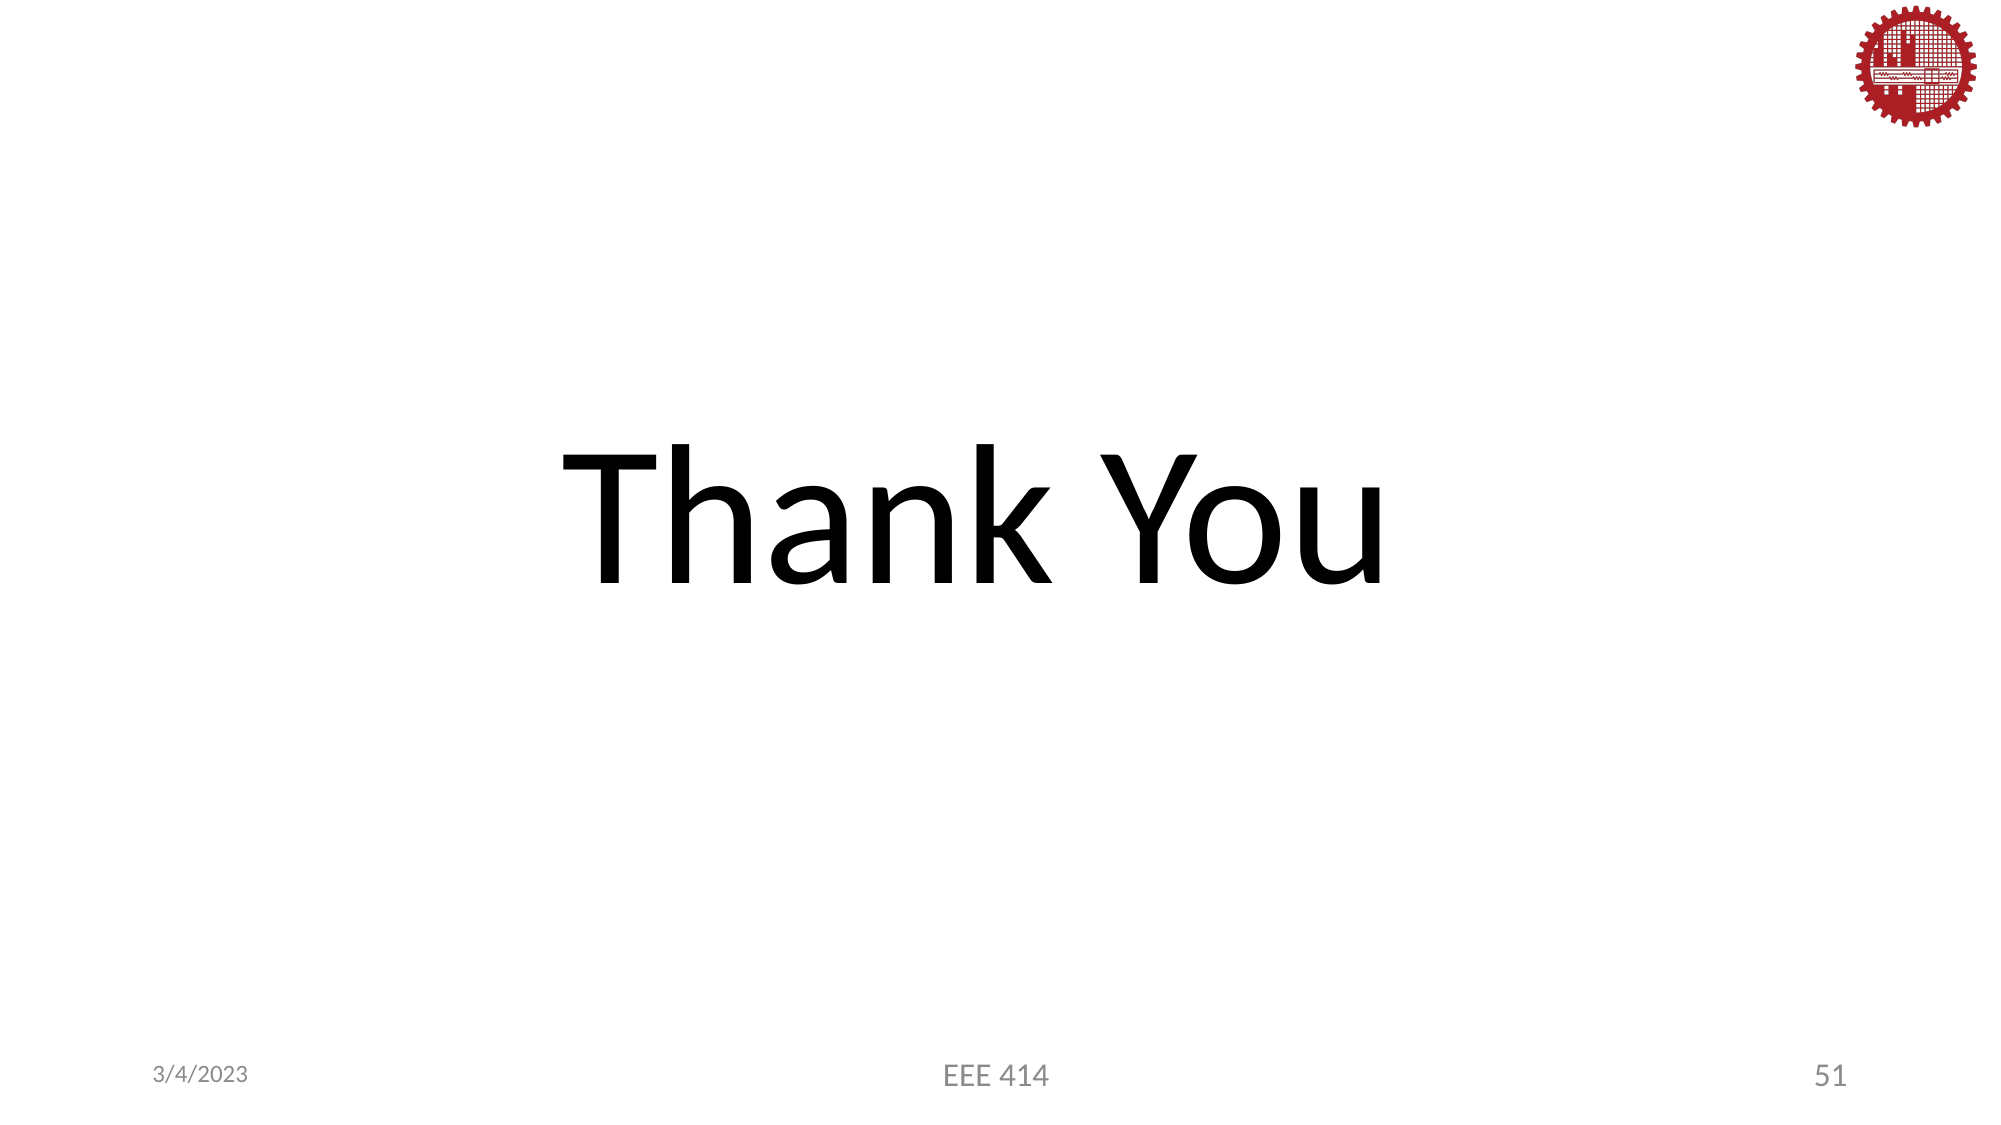

# Thank You
3/4/2023
EEE 414
51